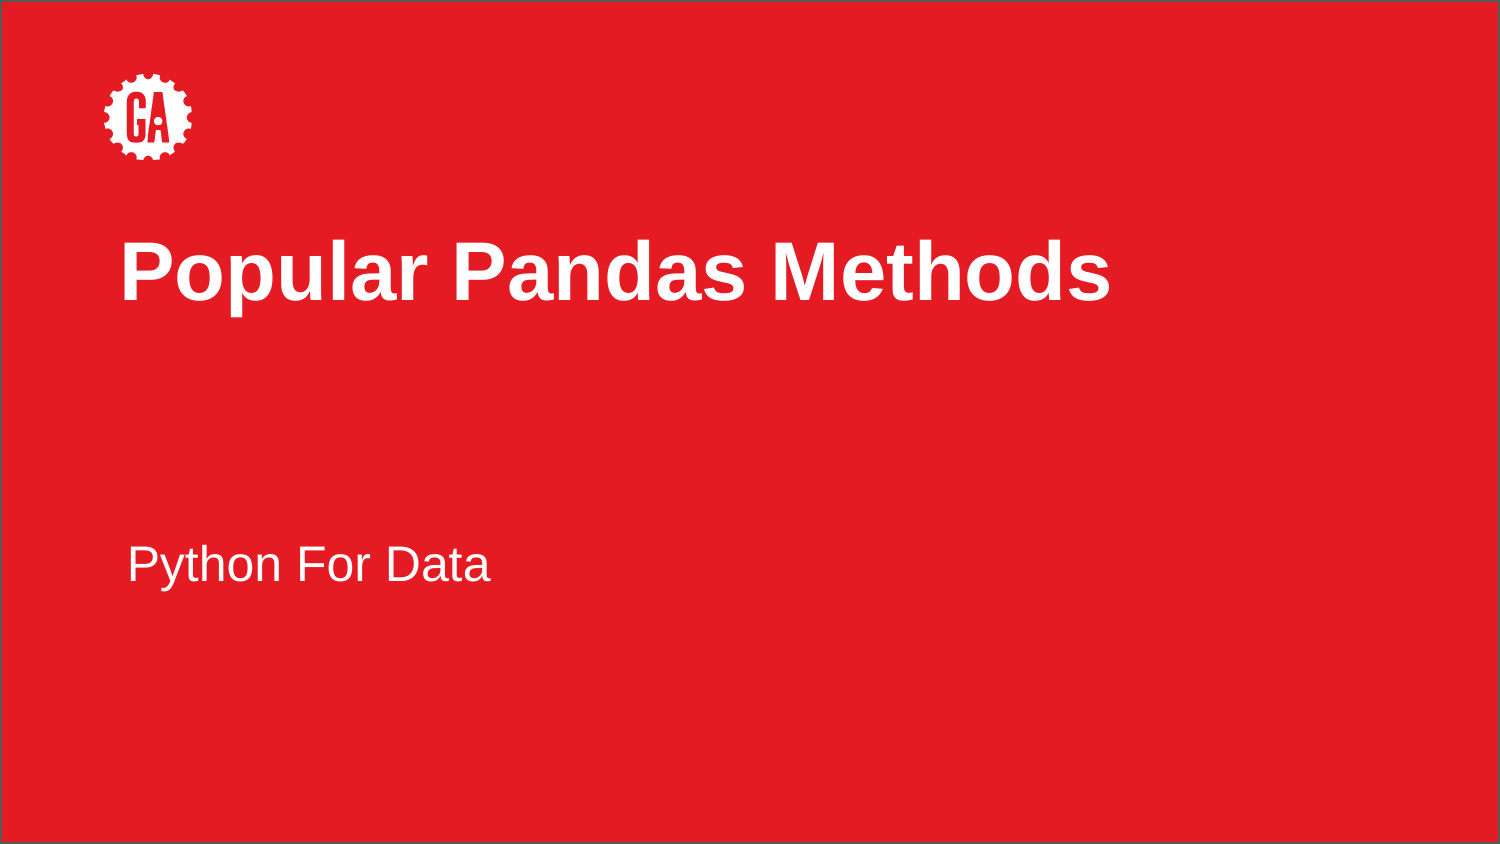

# Popular Pandas Methods
Python For Data